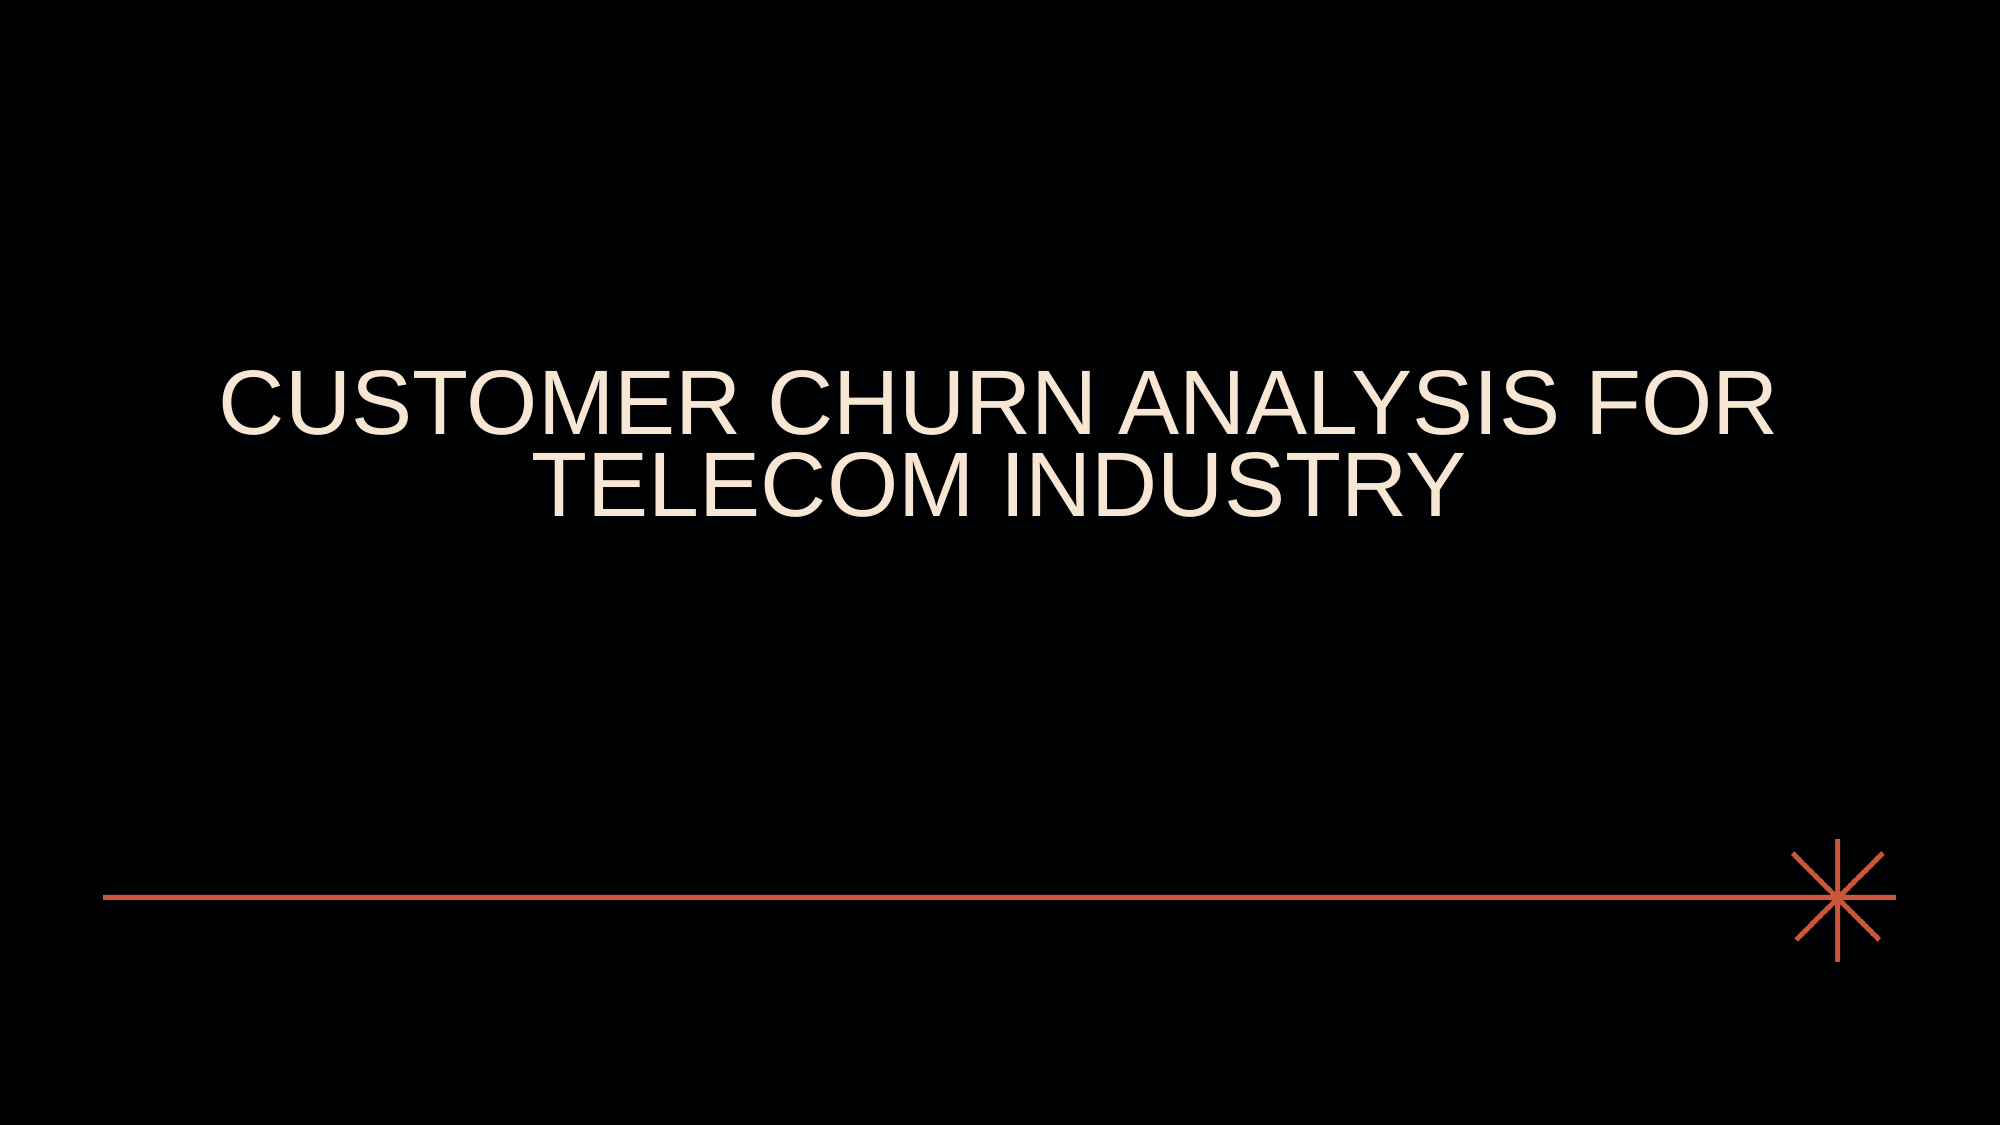

# Customer churn analysis for Telecom industry